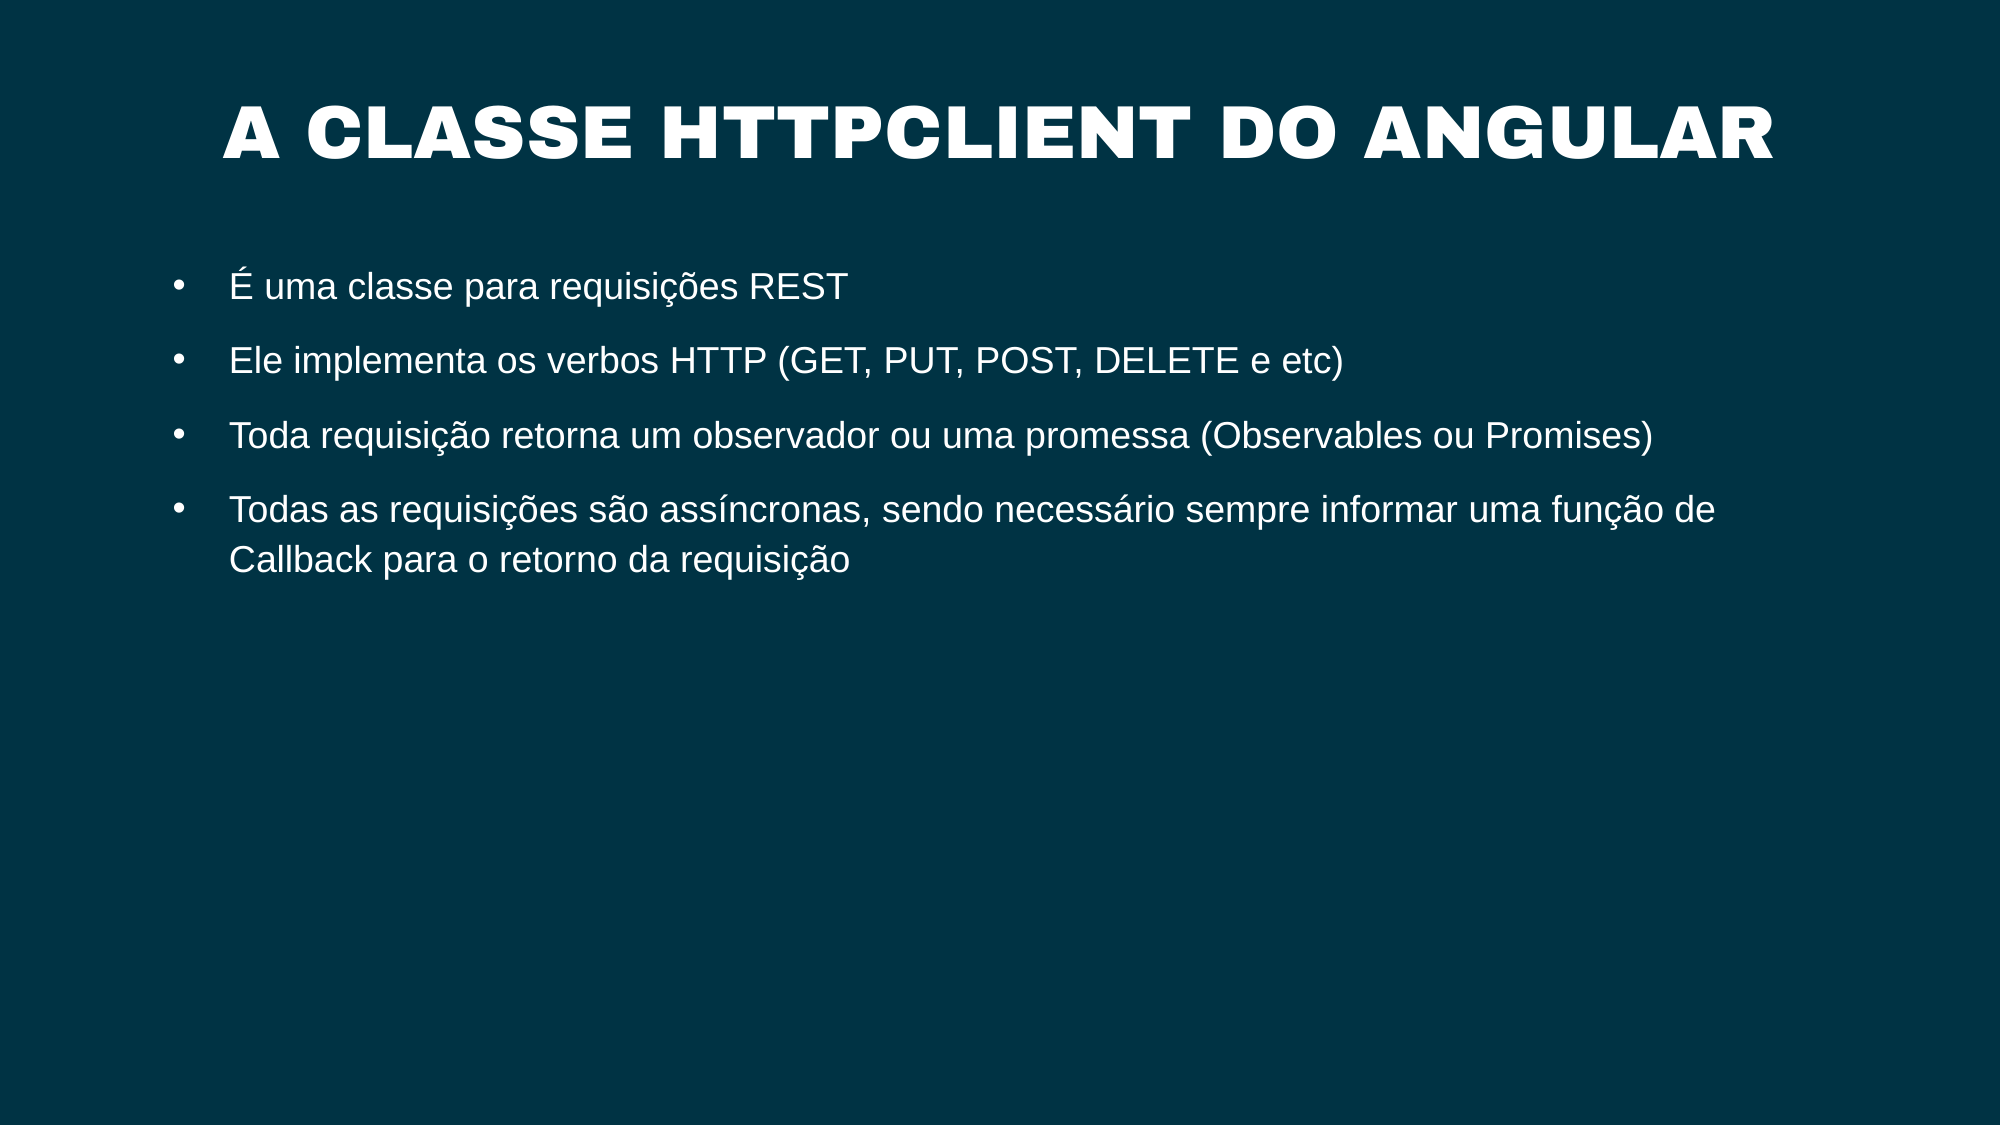

# A classe HttpClient do Angular
É uma classe para requisições REST
Ele implementa os verbos HTTP (GET, PUT, POST, DELETE e etc)
Toda requisição retorna um observador ou uma promessa (Observables ou Promises)
Todas as requisições são assíncronas, sendo necessário sempre informar uma função de Callback para o retorno da requisição